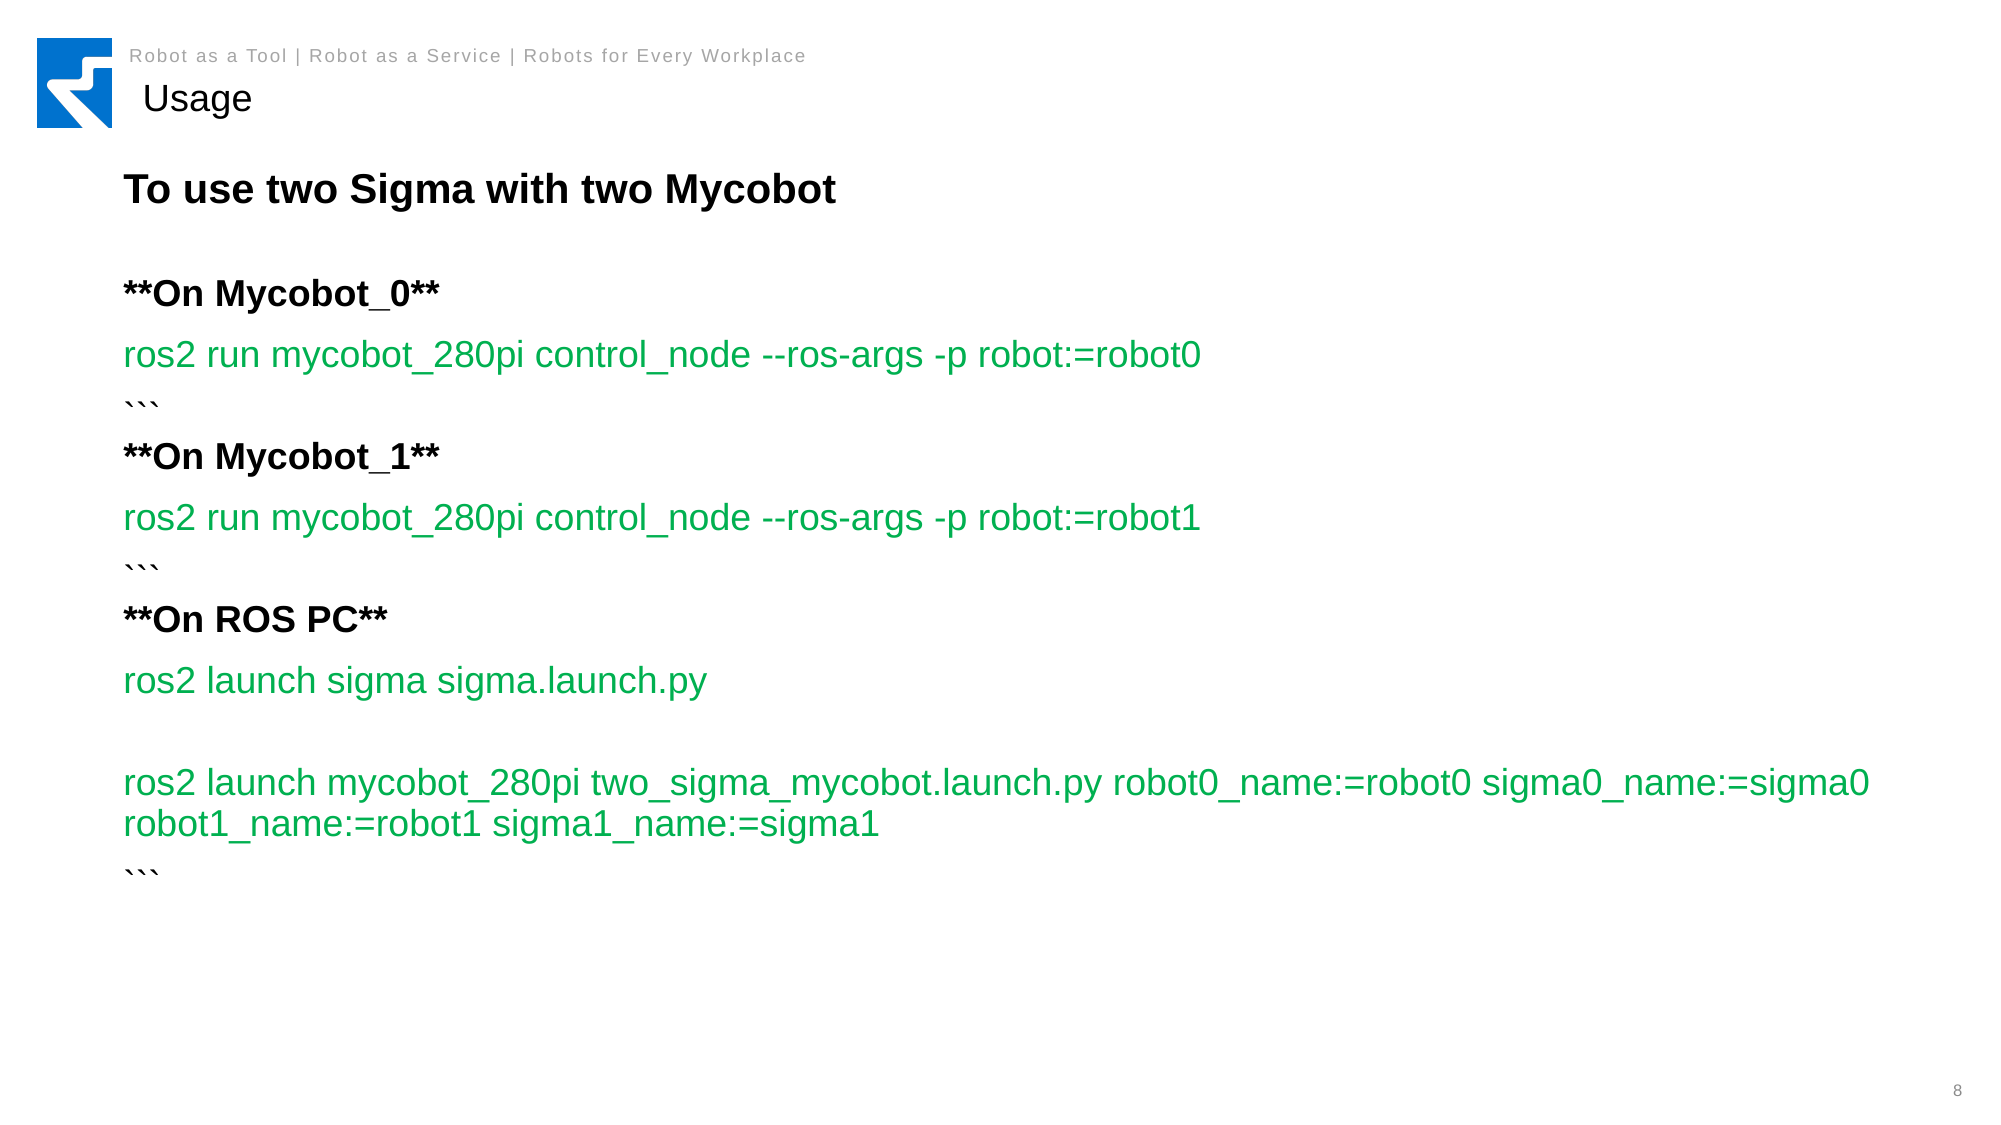

# Usage
To use two Sigma with two Mycobot
**On Mycobot_0**
ros2 run mycobot_280pi control_node --ros-args -p robot:=robot0
```
**On Mycobot_1**
ros2 run mycobot_280pi control_node --ros-args -p robot:=robot1
```
**On ROS PC**
ros2 launch sigma sigma.launch.py
ros2 launch mycobot_280pi two_sigma_mycobot.launch.py robot0_name:=robot0 sigma0_name:=sigma0 robot1_name:=robot1 sigma1_name:=sigma1
```